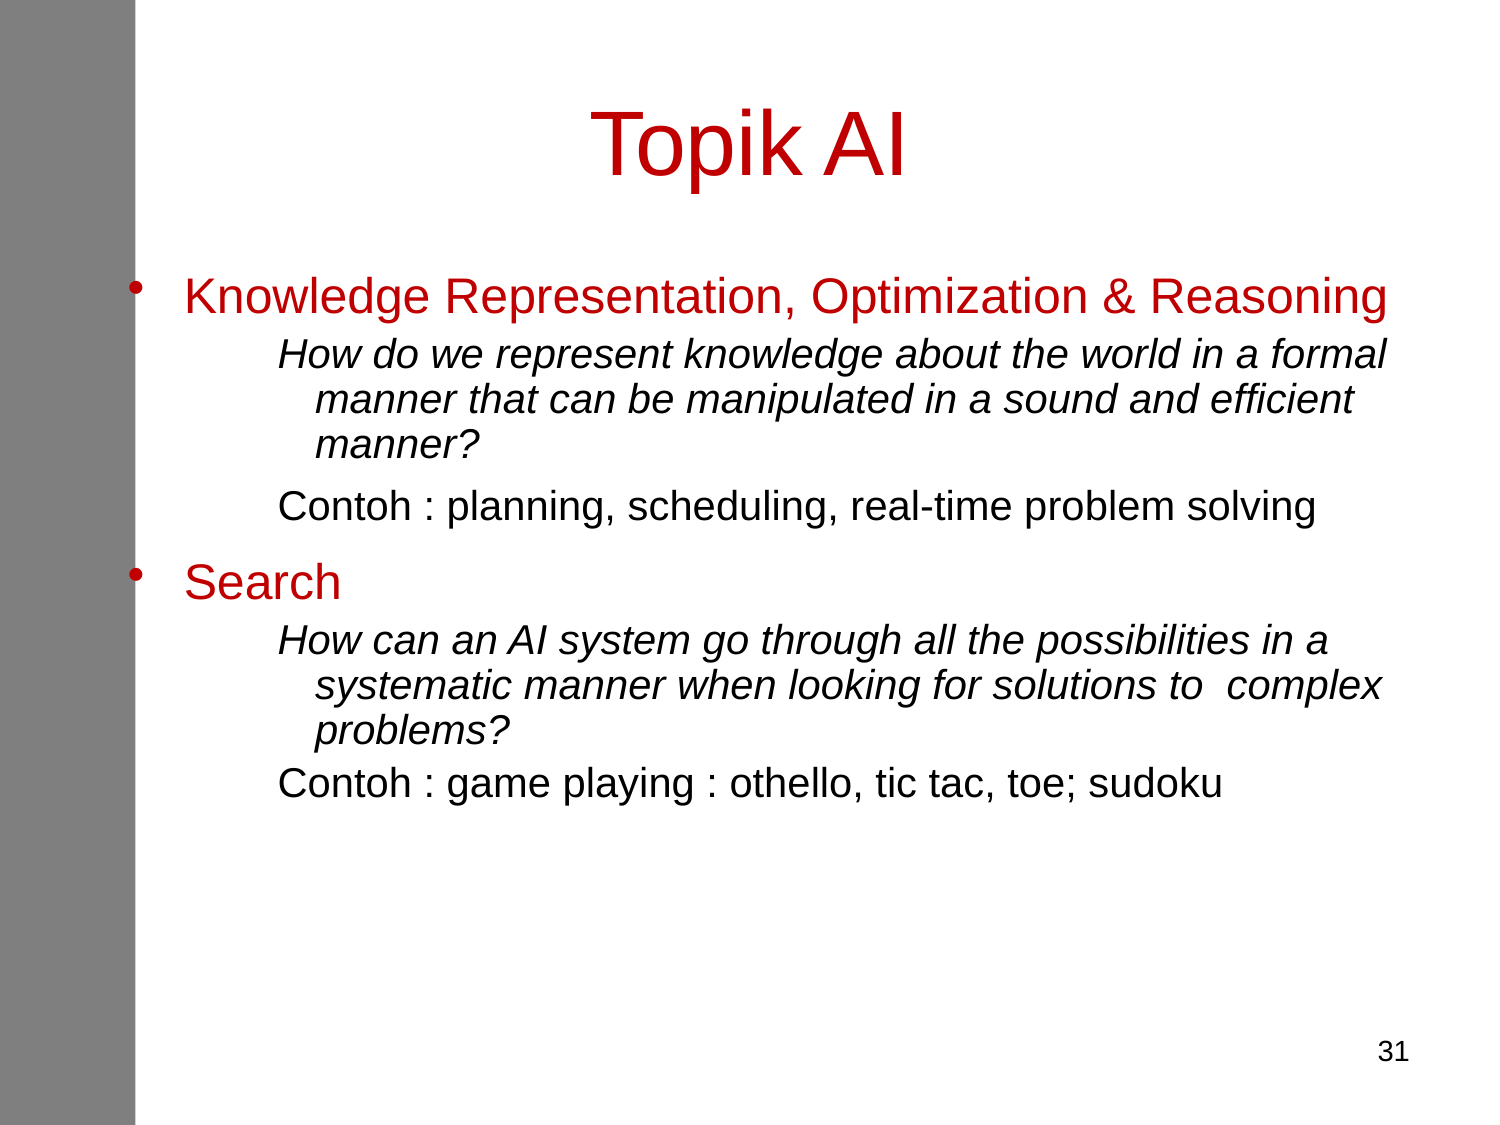

# Topik AI
Knowledge Representation, Optimization & Reasoning
How do we represent knowledge about the world in a formal manner that can be manipulated in a sound and efficient manner?
Contoh : planning, scheduling, real-time problem solving
Search
How can an AI system go through all the possibilities in a systematic manner when looking for solutions to  complex problems?
Contoh : game playing : othello, tic tac, toe; sudoku
31